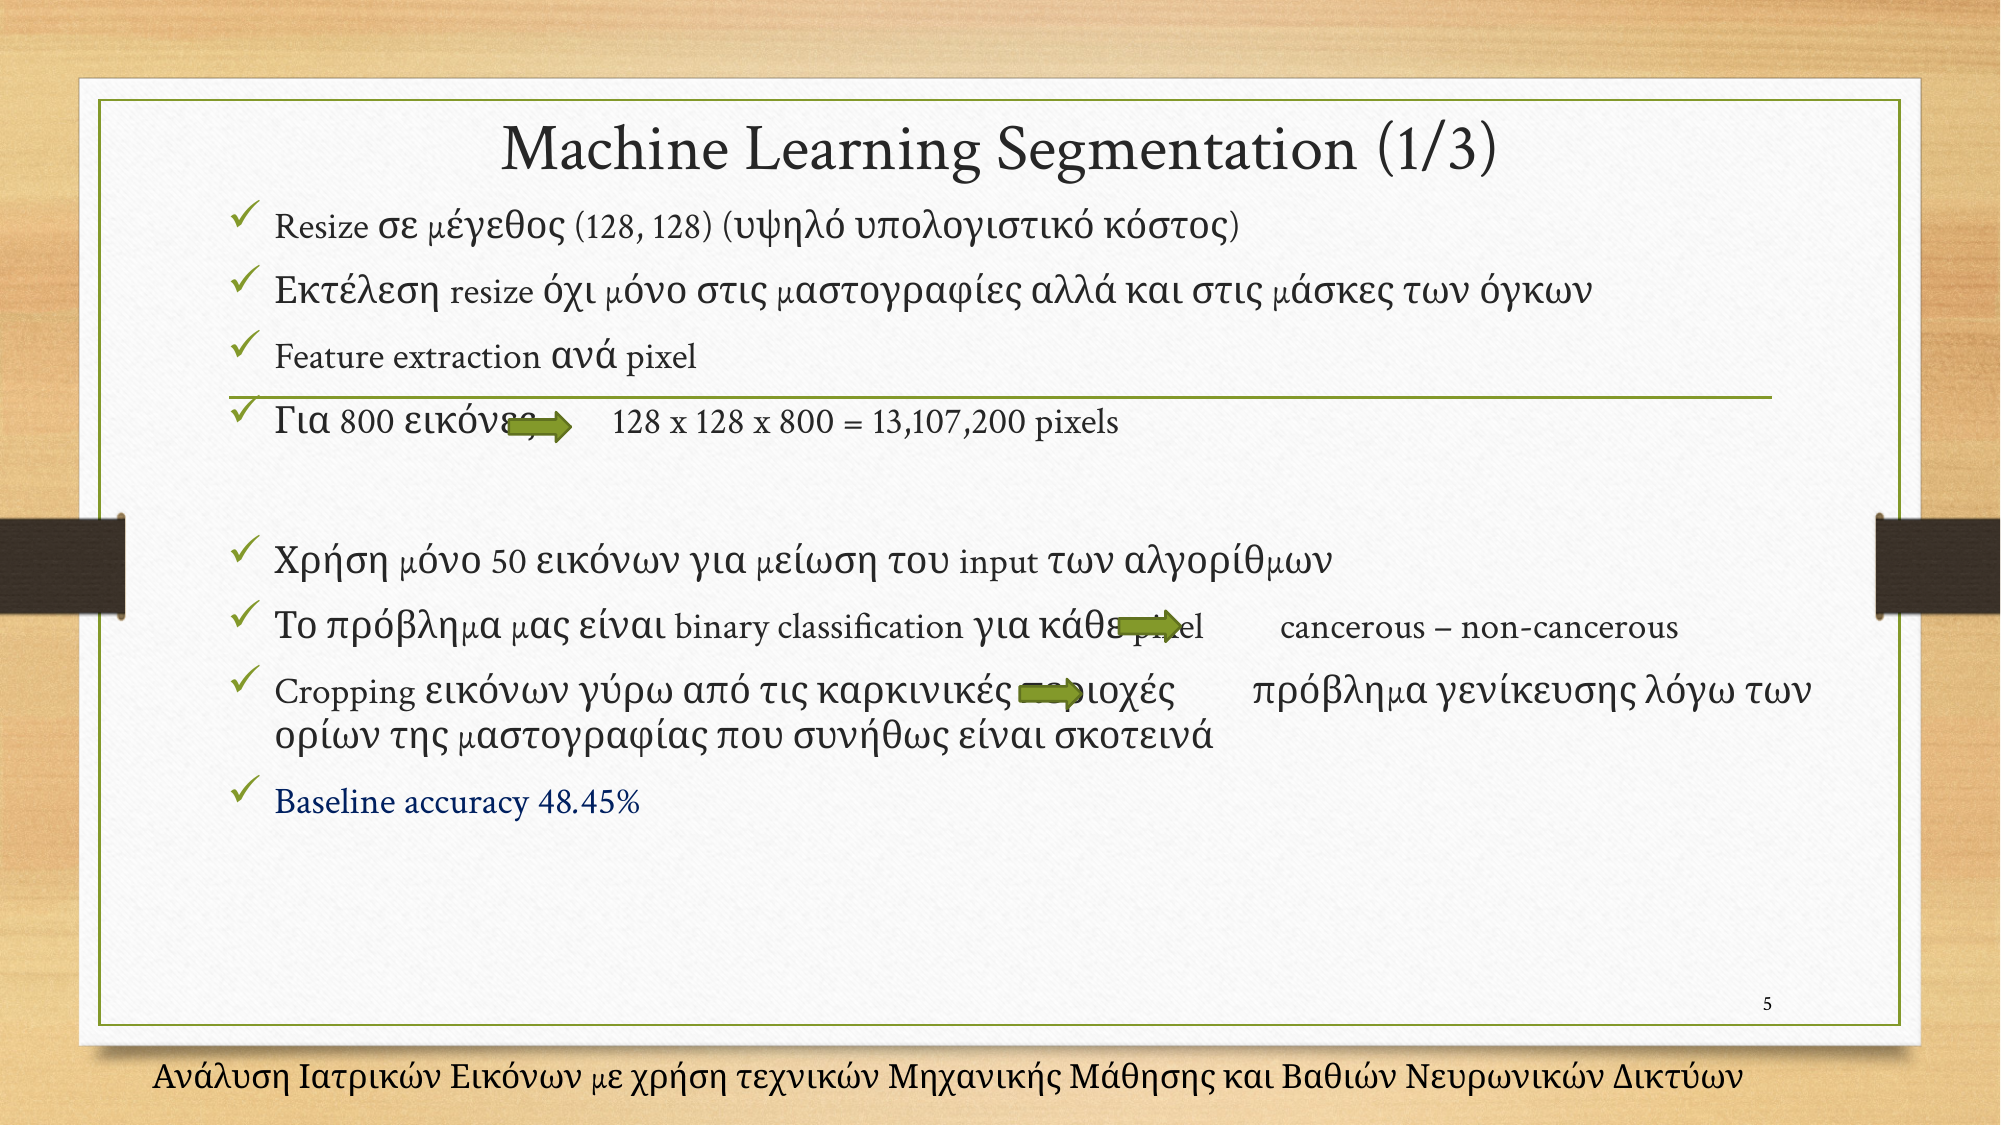

# Machine Learning Segmentation (1/3)
Resize σε μέγεθος (128, 128) (υψηλό υπολογιστικό κόστος)
Εκτέλεση resize όχι μόνο στις μαστογραφίες αλλά και στις μάσκες των όγκων
Feature extraction ανά pixel
Για 800 εικόνες         128 x 128 x 800 = 13,107,200 pixels

Χρήση μόνο 50 εικόνων για μείωση του input των αλγορίθμων
Το πρόβλημα μας είναι binary classification για κάθε pixel         cancerous – non-cancerous
Cropping εικόνων γύρω από τις καρκινικές περιοχές         πρόβλημα γενίκευσης λόγω των ορίων της μαστογραφίας που συνήθως είναι σκοτεινά
Baseline accuracy 48.45%

5
Ανάλυση Ιατρικών Εικόνων με χρήση τεχνικών Μηχανικής Μάθησης και Βαθιών Νευρωνικών Δικτύων